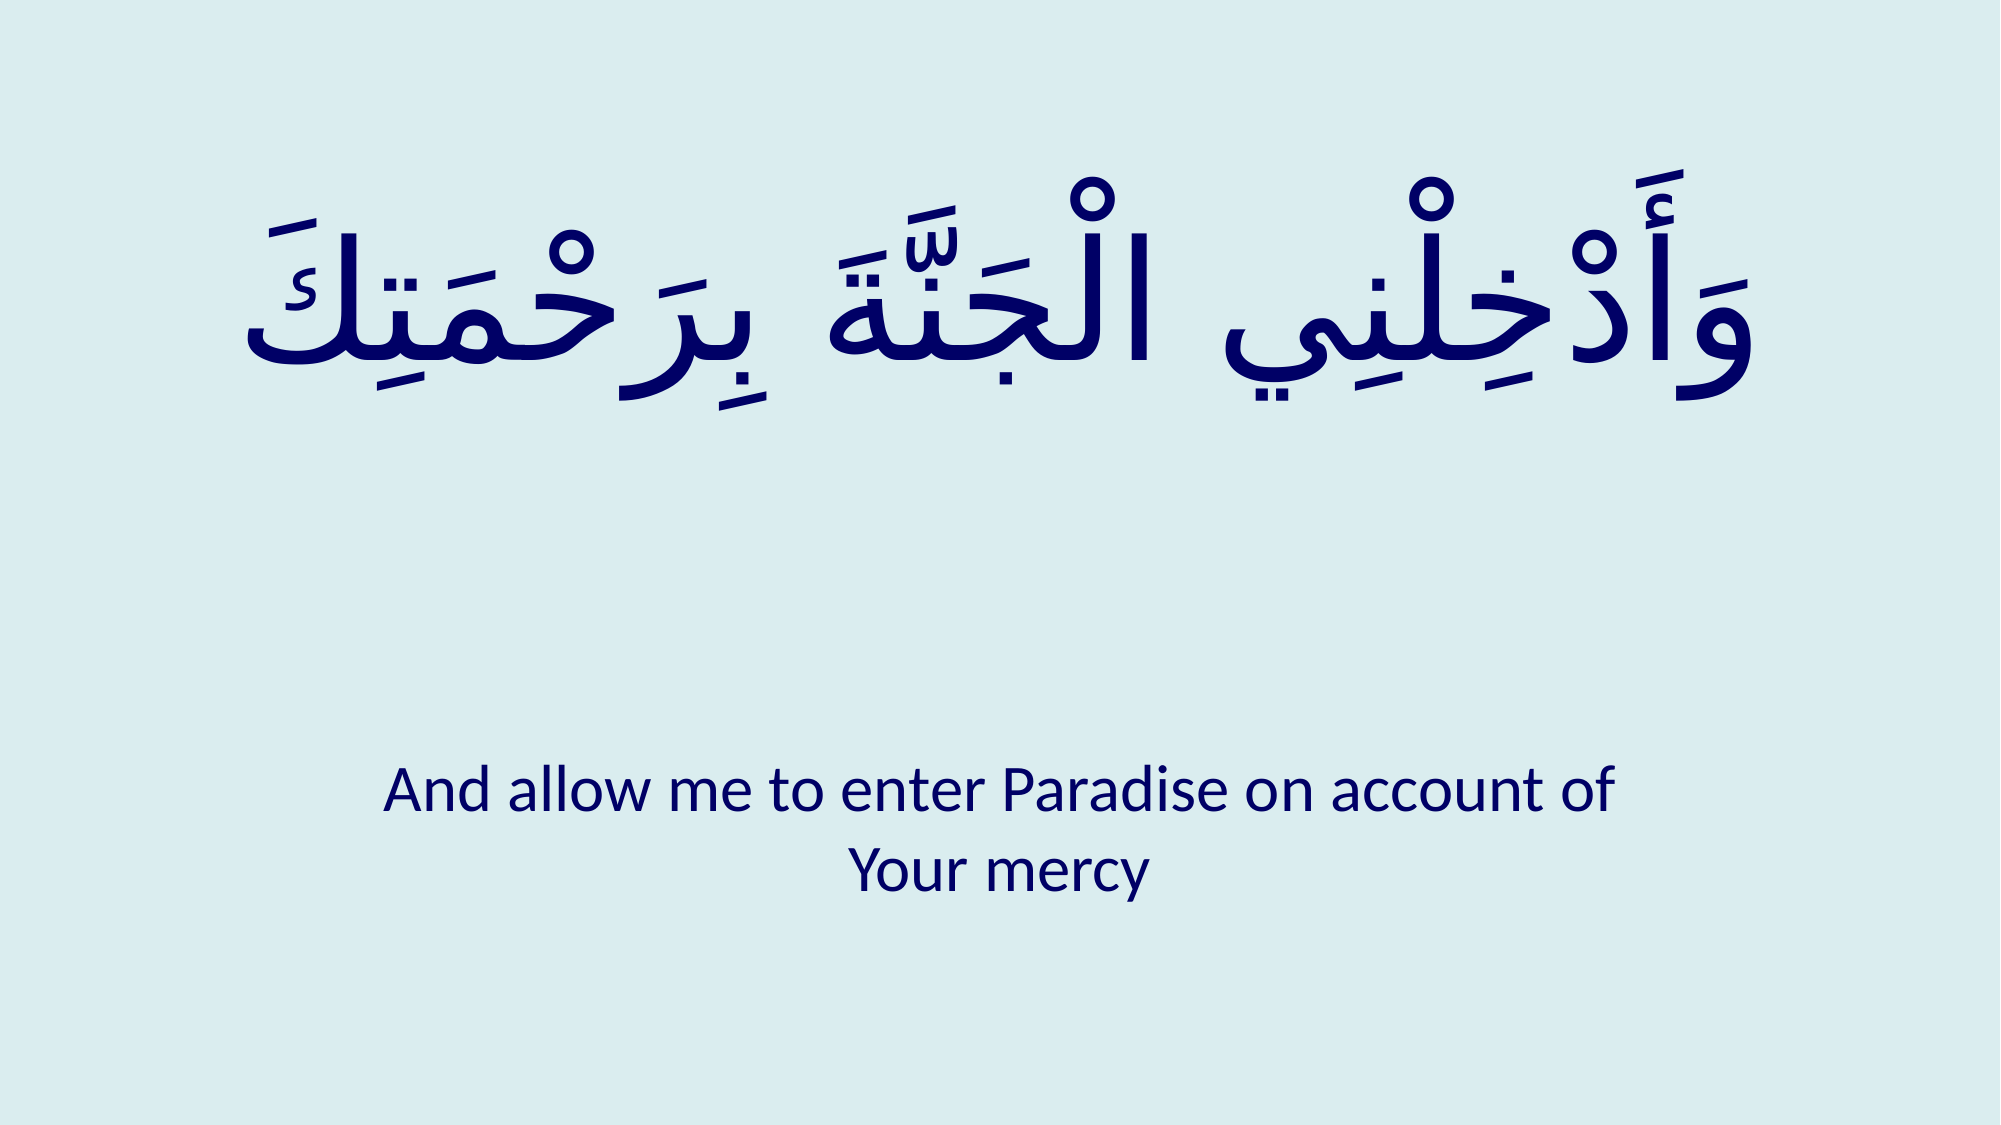

# وَأَدْخِلْنِي الْجَنَّةَ بِرَحْمَتِكَ
And allow me to enter Paradise on account of Your mercy